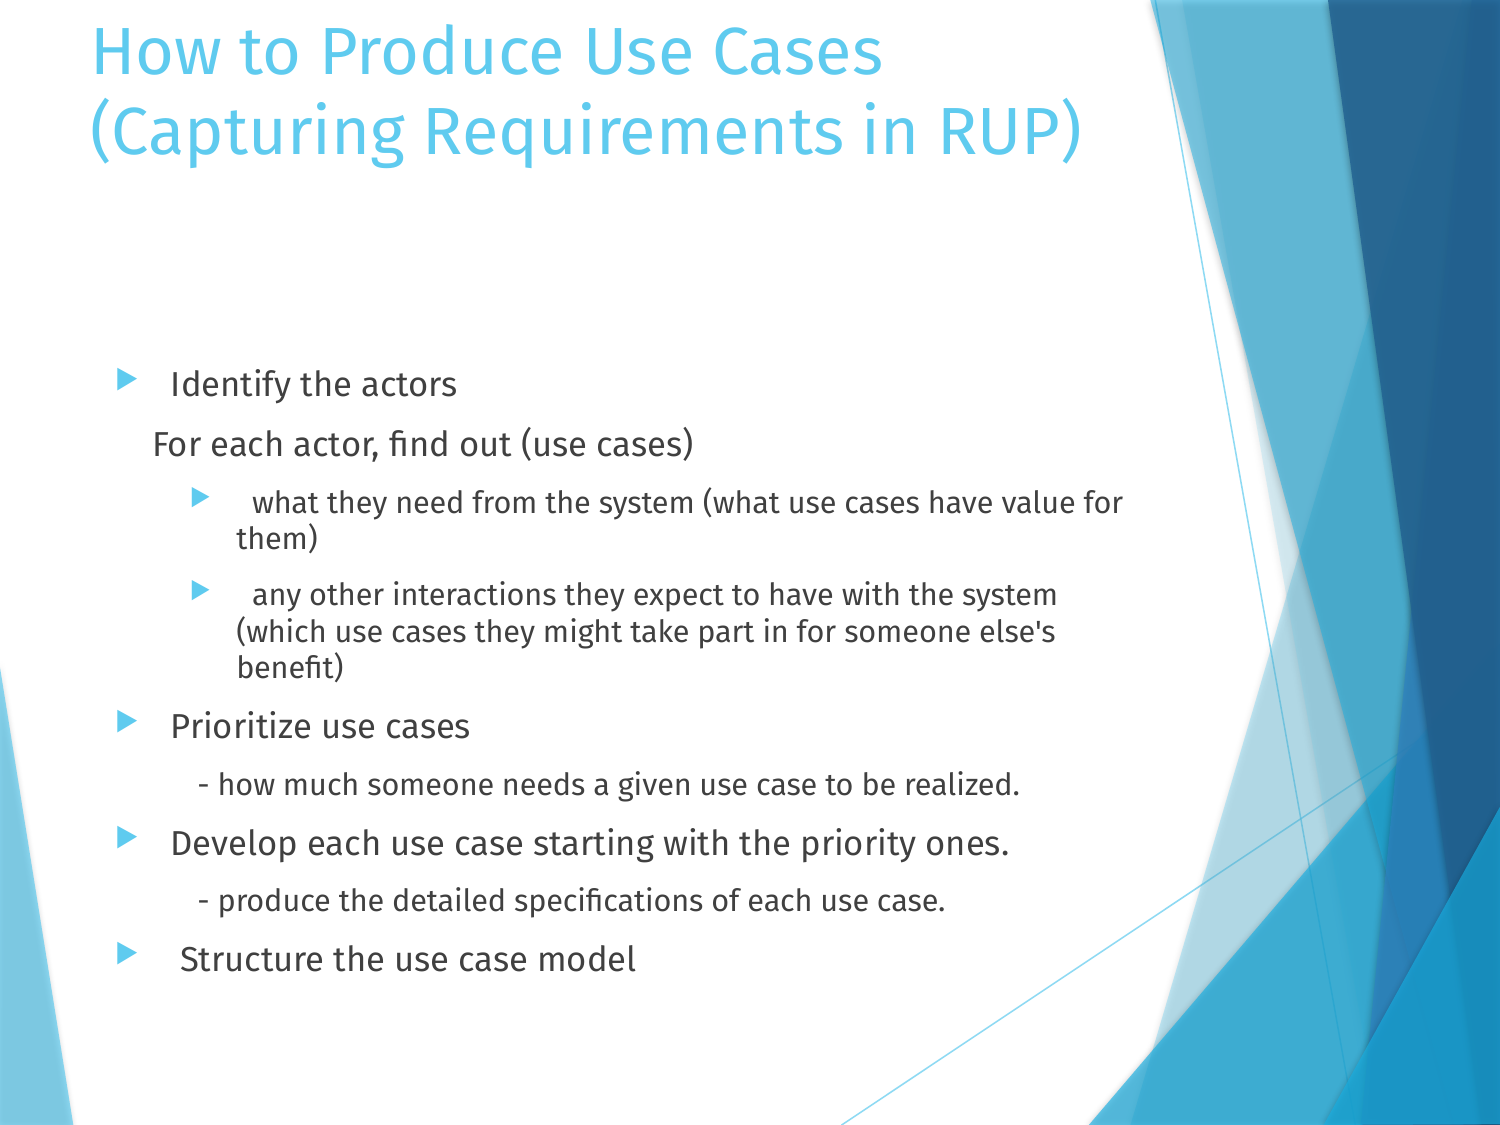

# How to Produce Use Cases (Capturing Requirements in RUP)
Identify the actors
    For each actor, find out (use cases)
  what they need from the system (what use cases have value for them)
  any other interactions they expect to have with the system (which use cases they might take part in for someone else's benefit)
Prioritize use cases
 - how much someone needs a given use case to be realized.
Develop each use case starting with the priority ones.
 - produce the detailed specifications of each use case.
 Structure the use case model